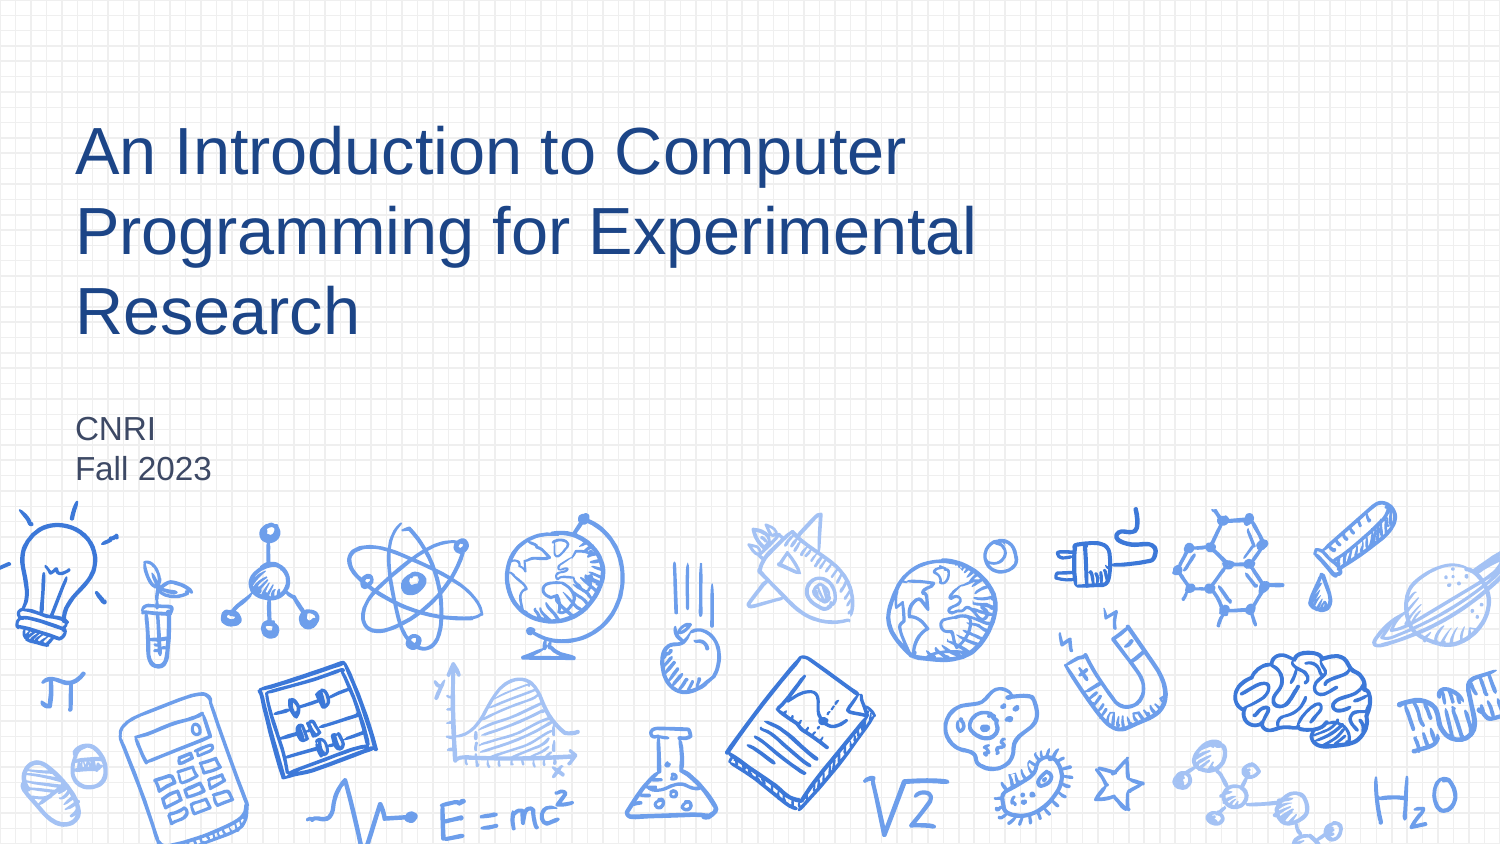

# An Introduction to Computer Programming for Experimental Research   CNRI Fall 2023